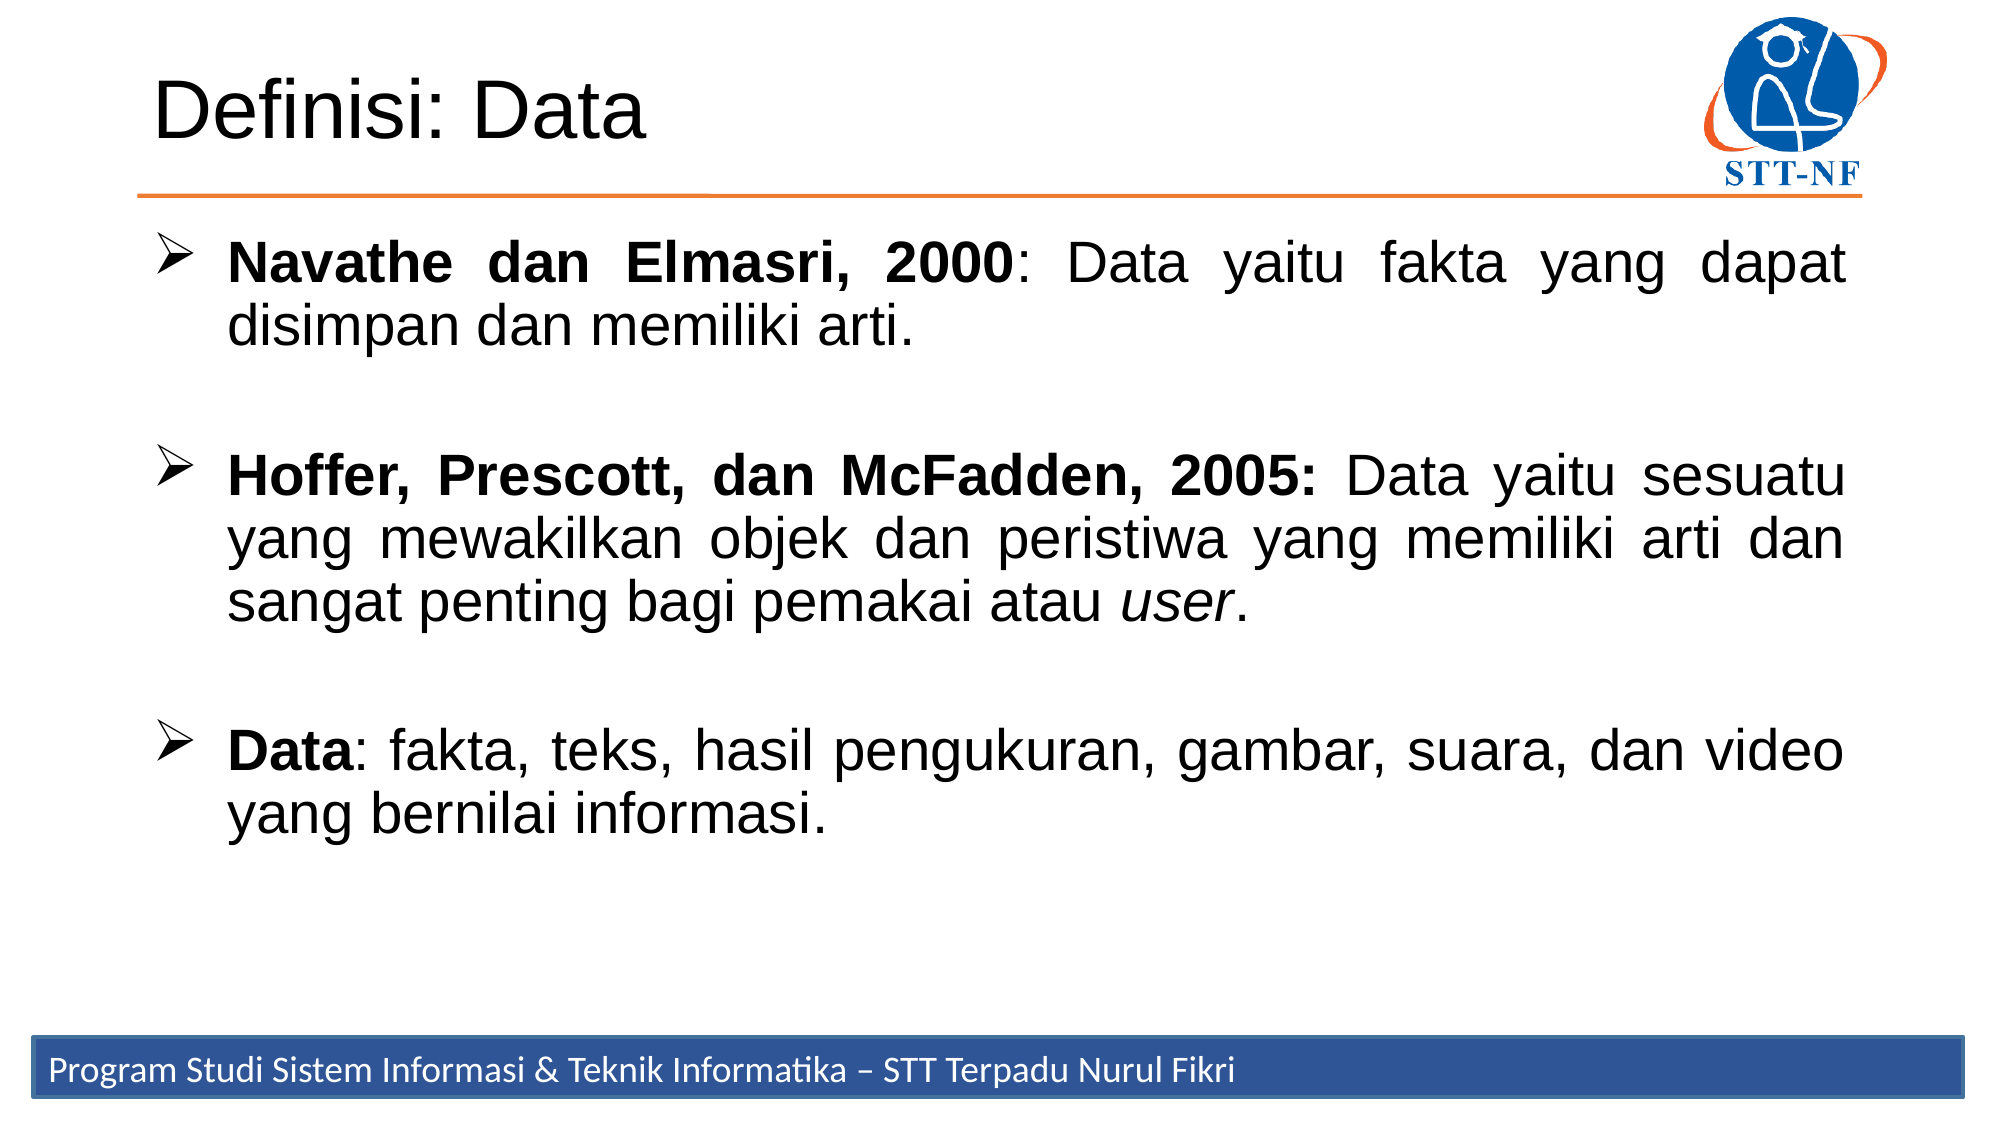

Definisi: Data
Navathe dan Elmasri, 2000: Data yaitu fakta yang dapat disimpan dan memiliki arti.

Hoffer, Prescott, dan McFadden, 2005: Data yaitu sesuatu yang mewakilkan objek dan peristiwa yang memiliki arti dan sangat penting bagi pemakai atau user.

Data: fakta, teks, hasil pengukuran, gambar, suara, dan video yang bernilai informasi.